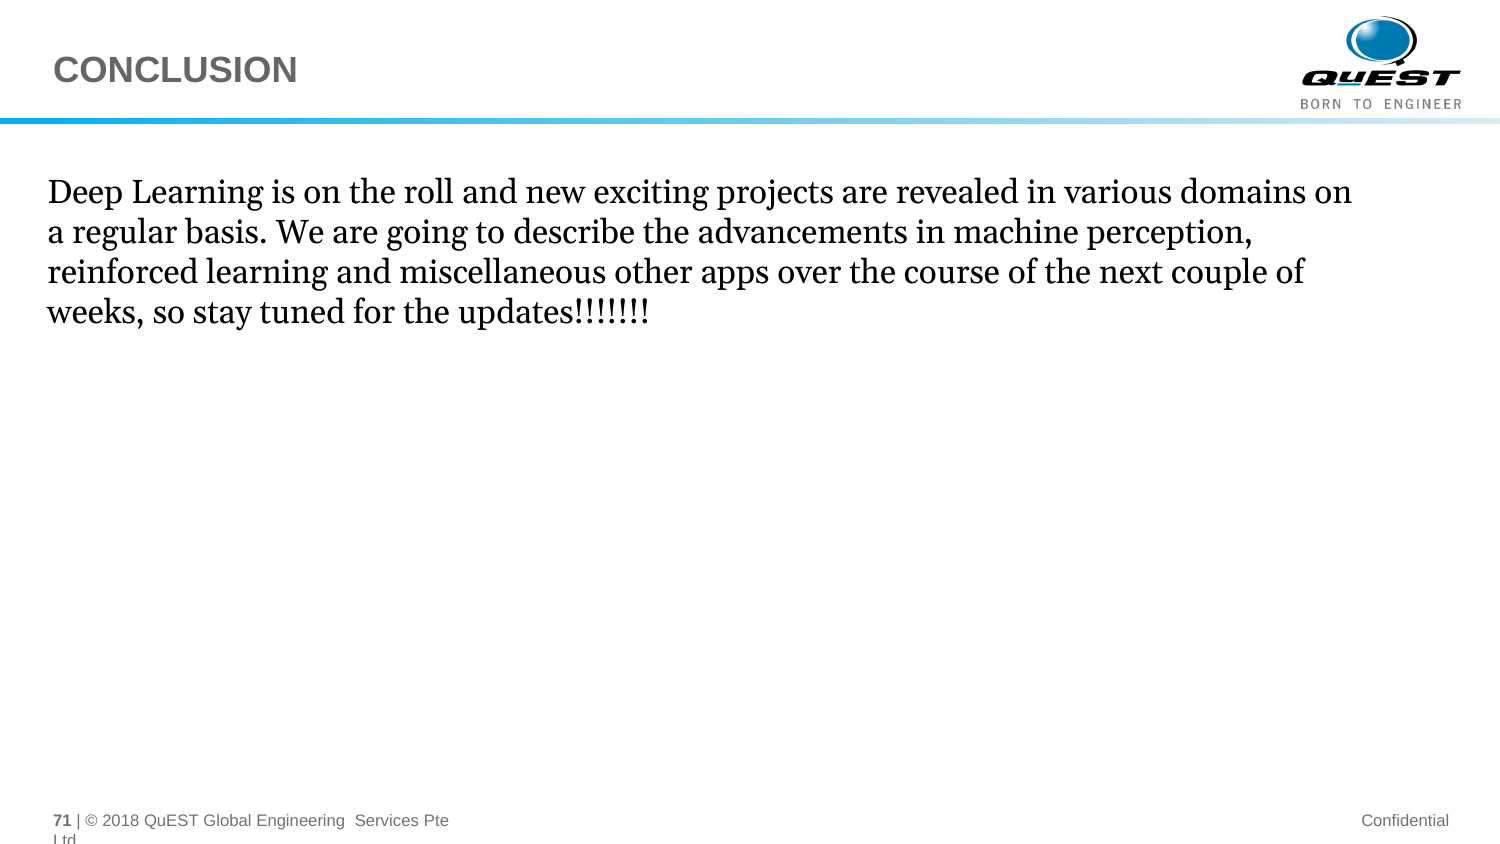

# CONCLUSION
Deep Learning is on the roll and new exciting projects are revealed in various domains on a regular basis. We are going to describe the advancements in machine perception, reinforced learning and miscellaneous other apps over the course of the next couple of weeks, so stay tuned for the updates!!!!!!!